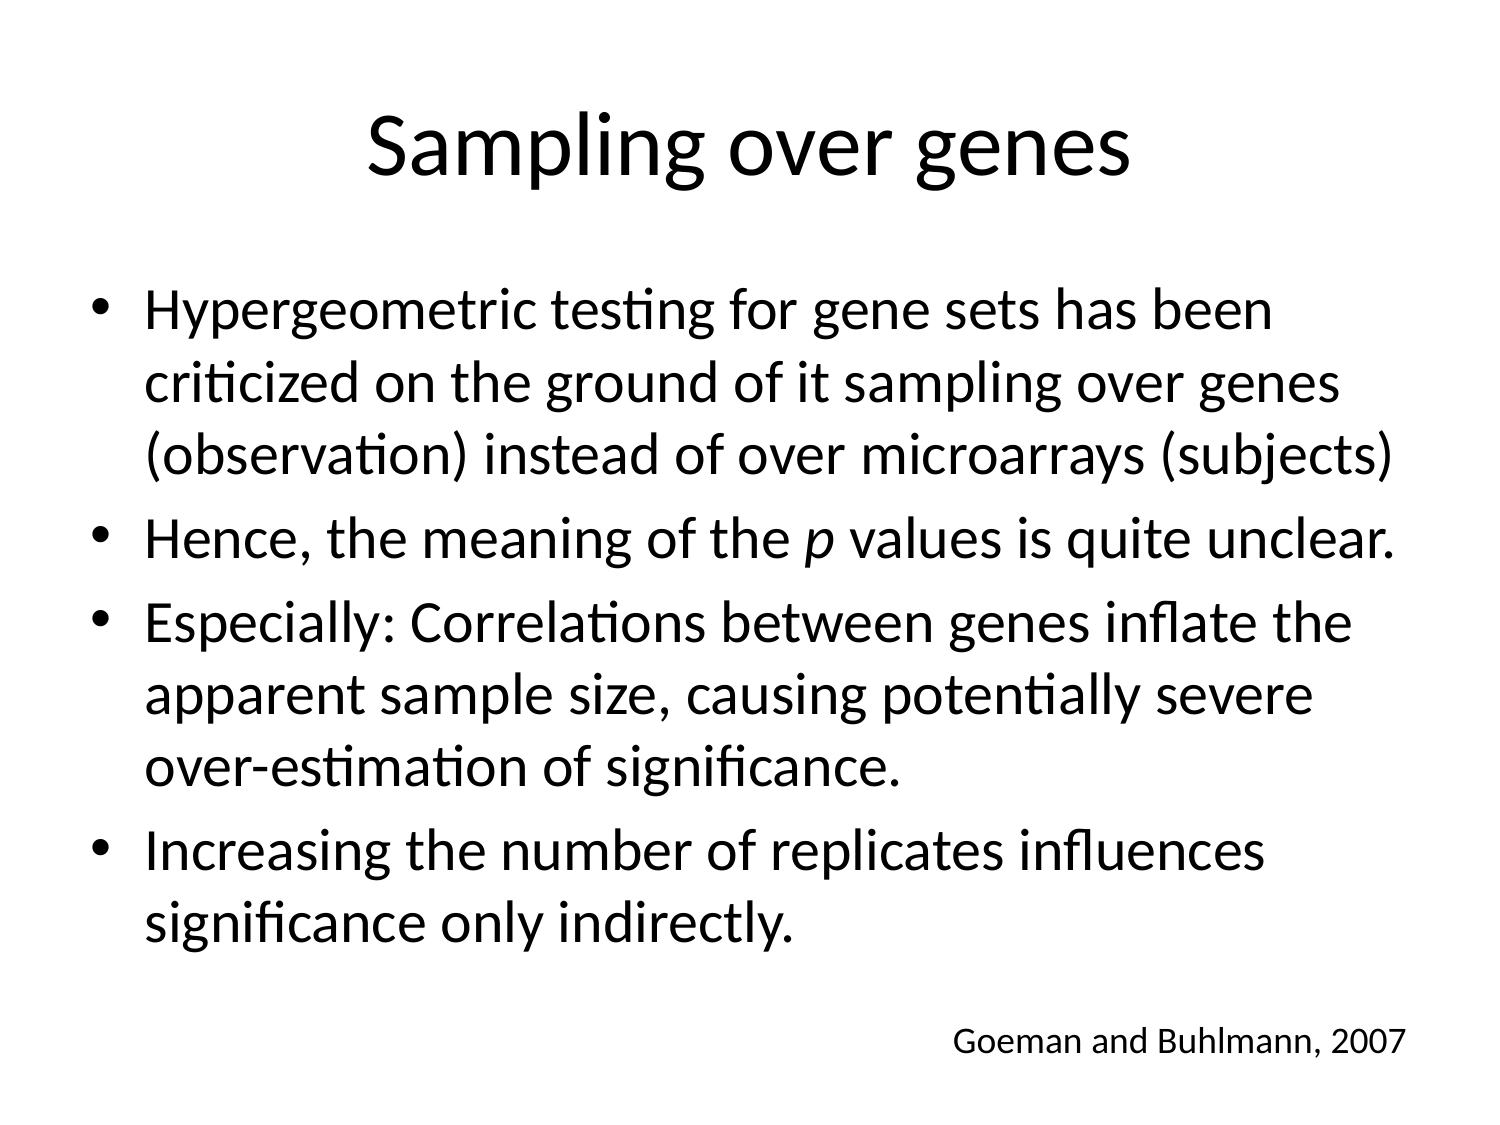

# Sampling over genes
Hypergeometric testing for gene sets has been criticized on the ground of it sampling over genes (observation) instead of over microarrays (subjects)
Hence, the meaning of the p values is quite unclear.
Especially: Correlations between genes inflate the apparent sample size, causing potentially severe over-estimation of significance.
Increasing the number of replicates influences significance only indirectly.
Goeman and Buhlmann, 2007